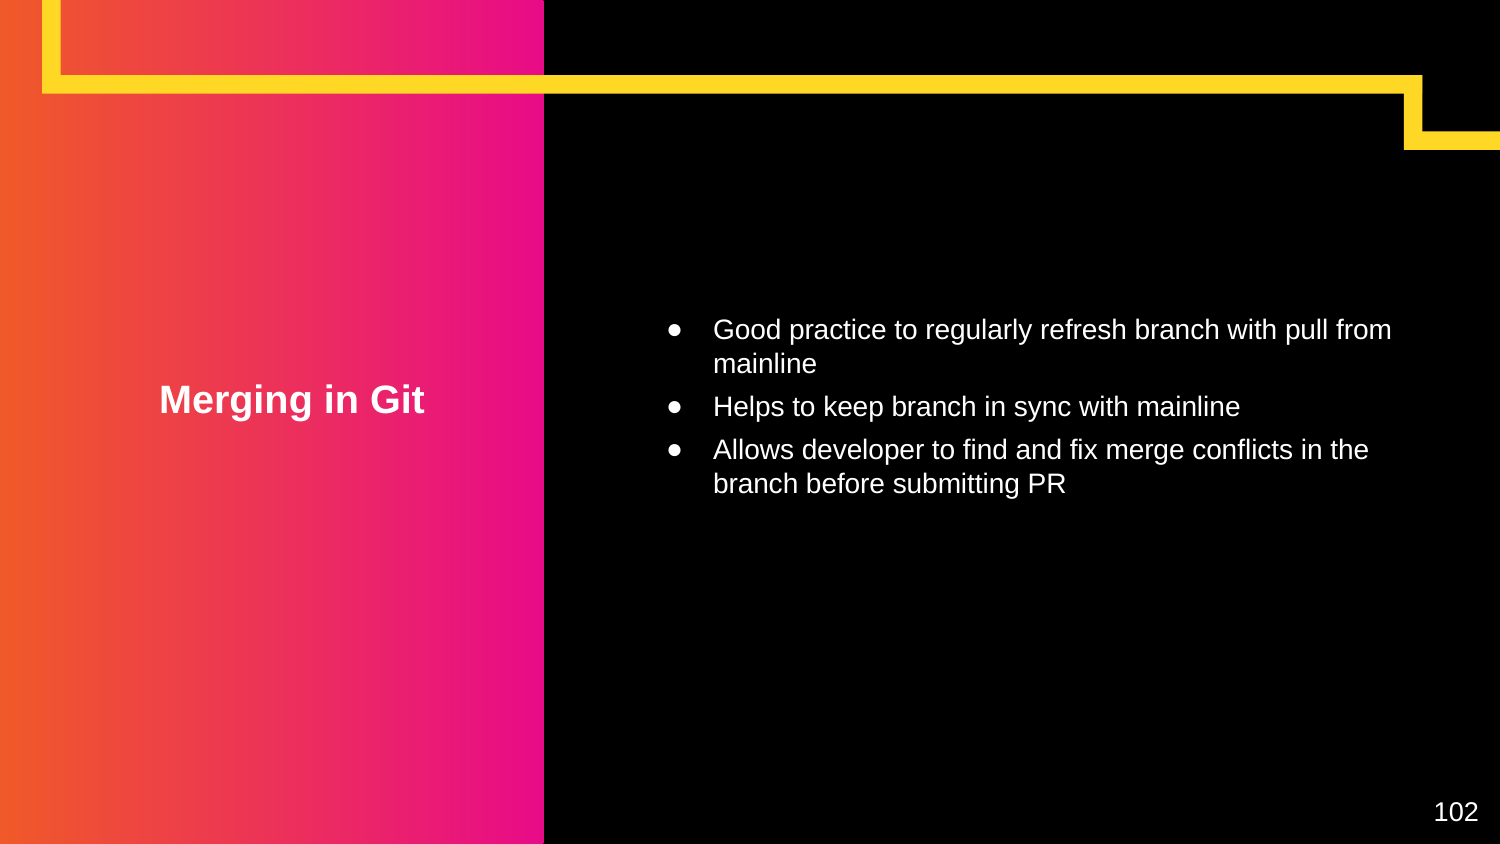

Good practice to regularly refresh branch with pull from mainline
Helps to keep branch in sync with mainline
Allows developer to find and fix merge conflicts in the branch before submitting PR
# Merging in Git
102